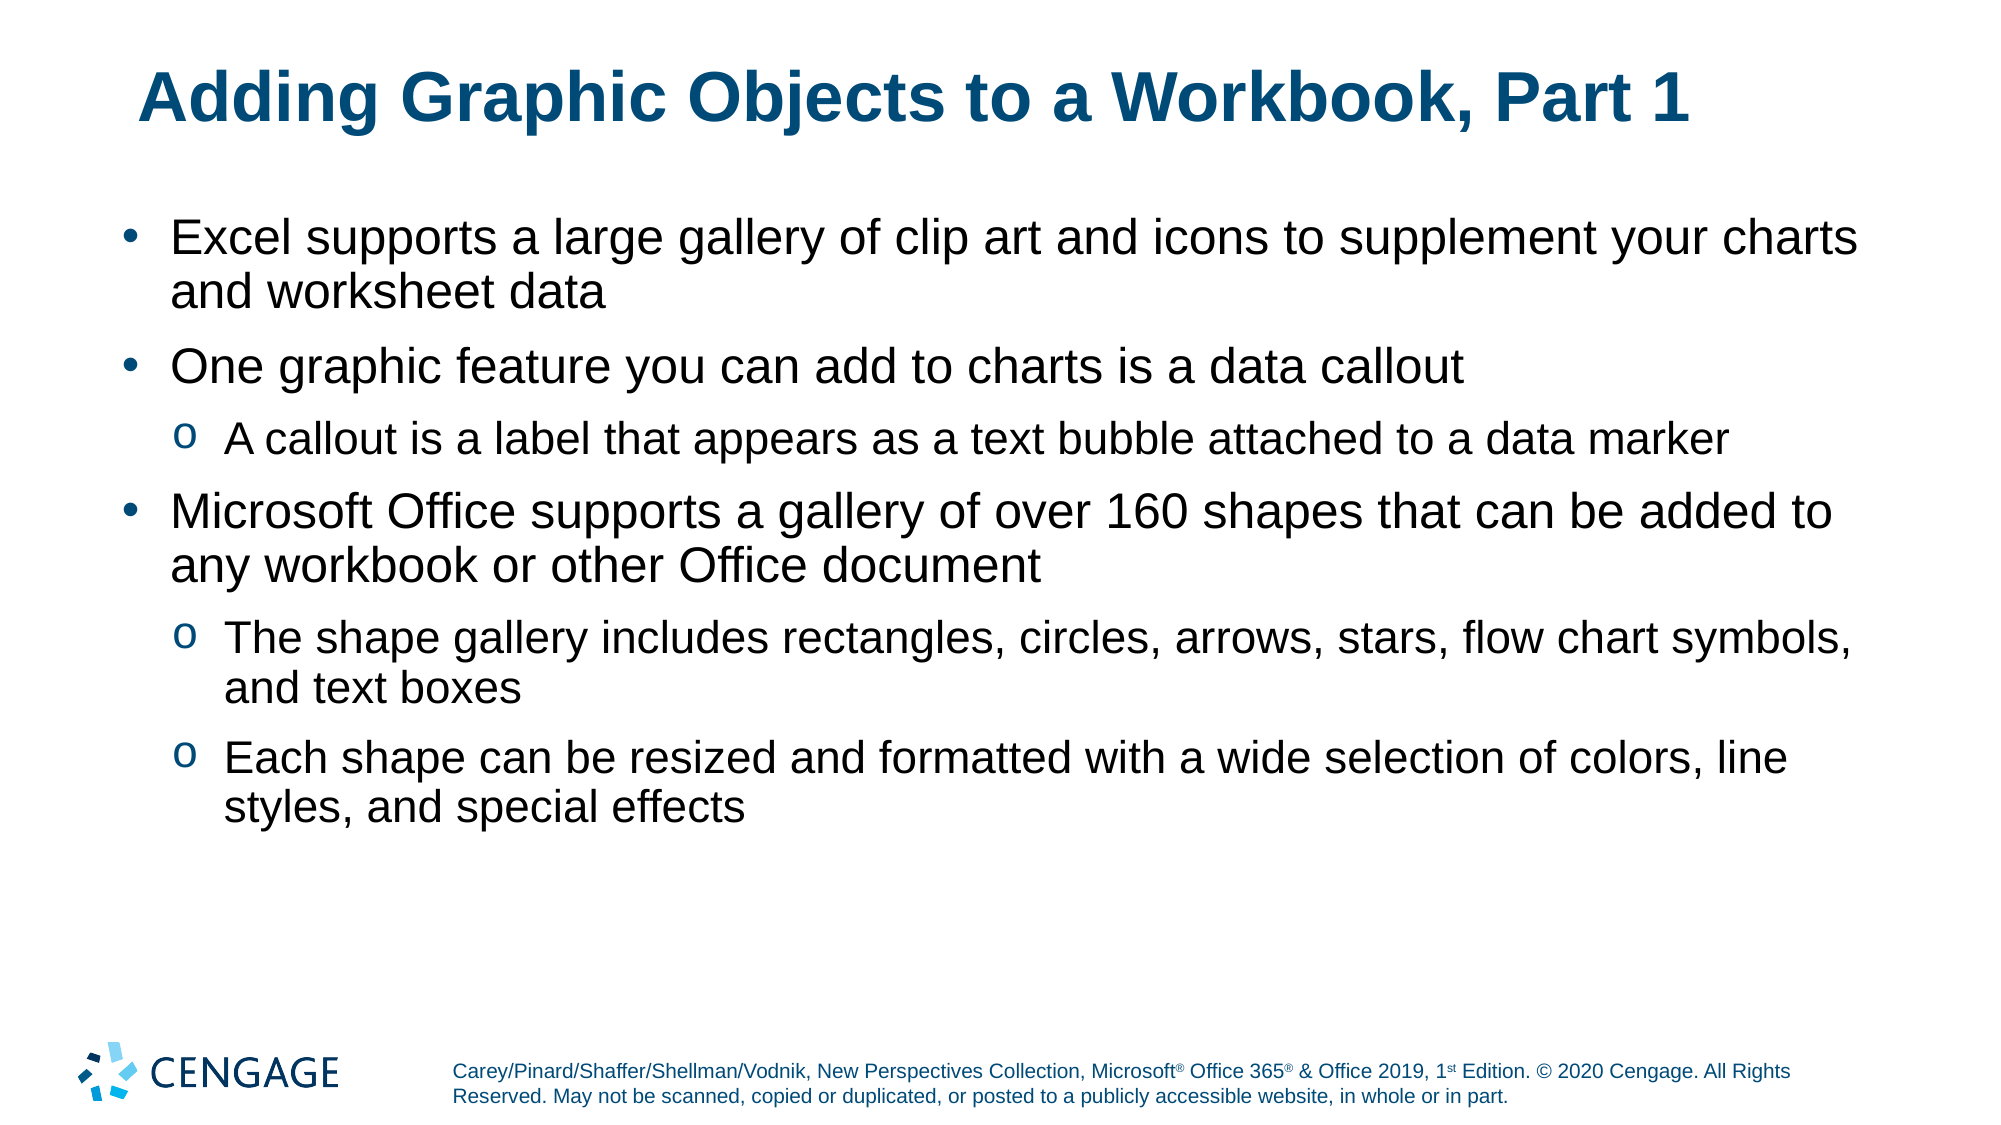

# Adding Graphic Objects to a Workbook, Part 1
Excel supports a large gallery of clip art and icons to supplement your charts and worksheet data
One graphic feature you can add to charts is a data callout
A callout is a label that appears as a text bubble attached to a data marker
Microsoft Office supports a gallery of over 160 shapes that can be added to any workbook or other Office document
The shape gallery includes rectangles, circles, arrows, stars, flow chart symbols, and text boxes
Each shape can be resized and formatted with a wide selection of colors, line styles, and special effects